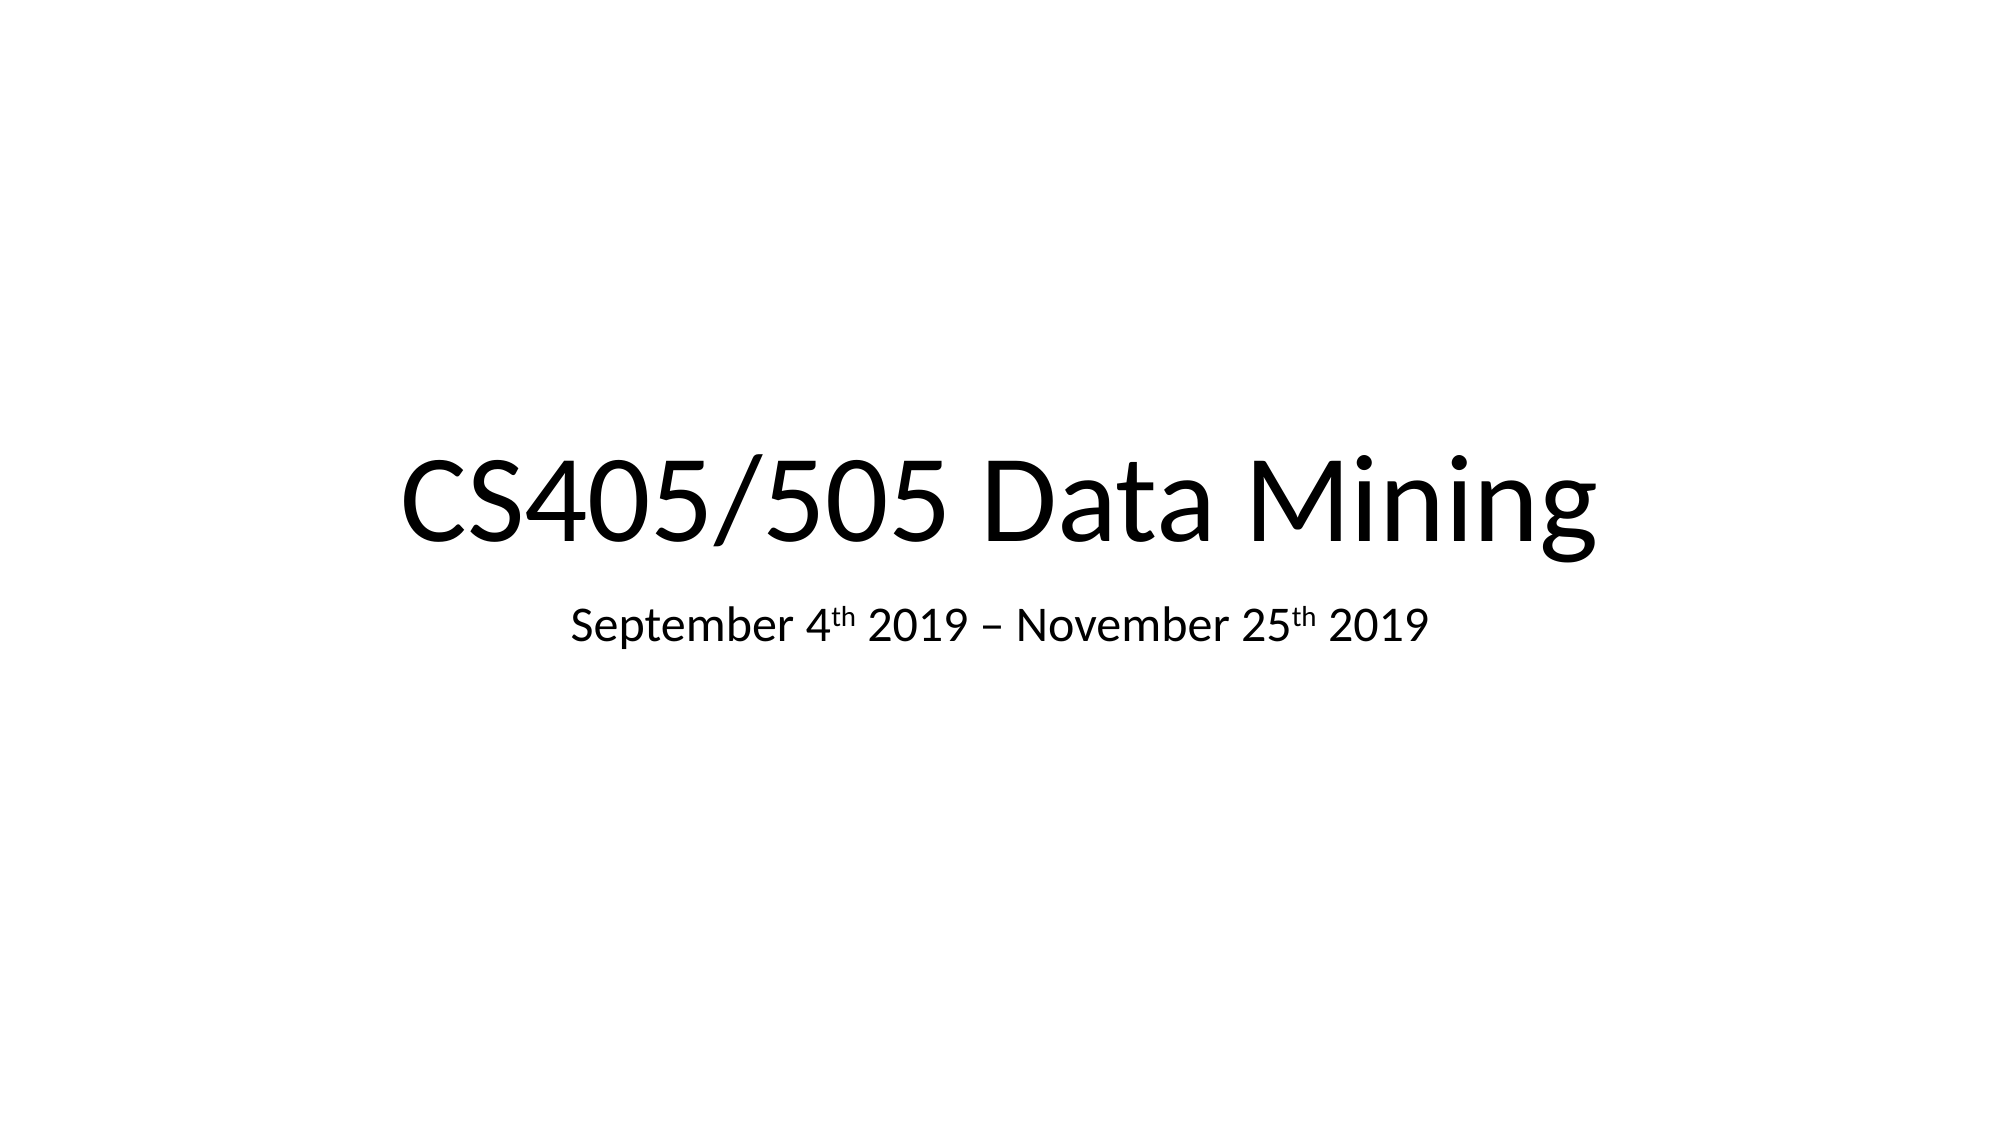

# CS405/505 Data Mining
September 4th 2019 – November 25th 2019